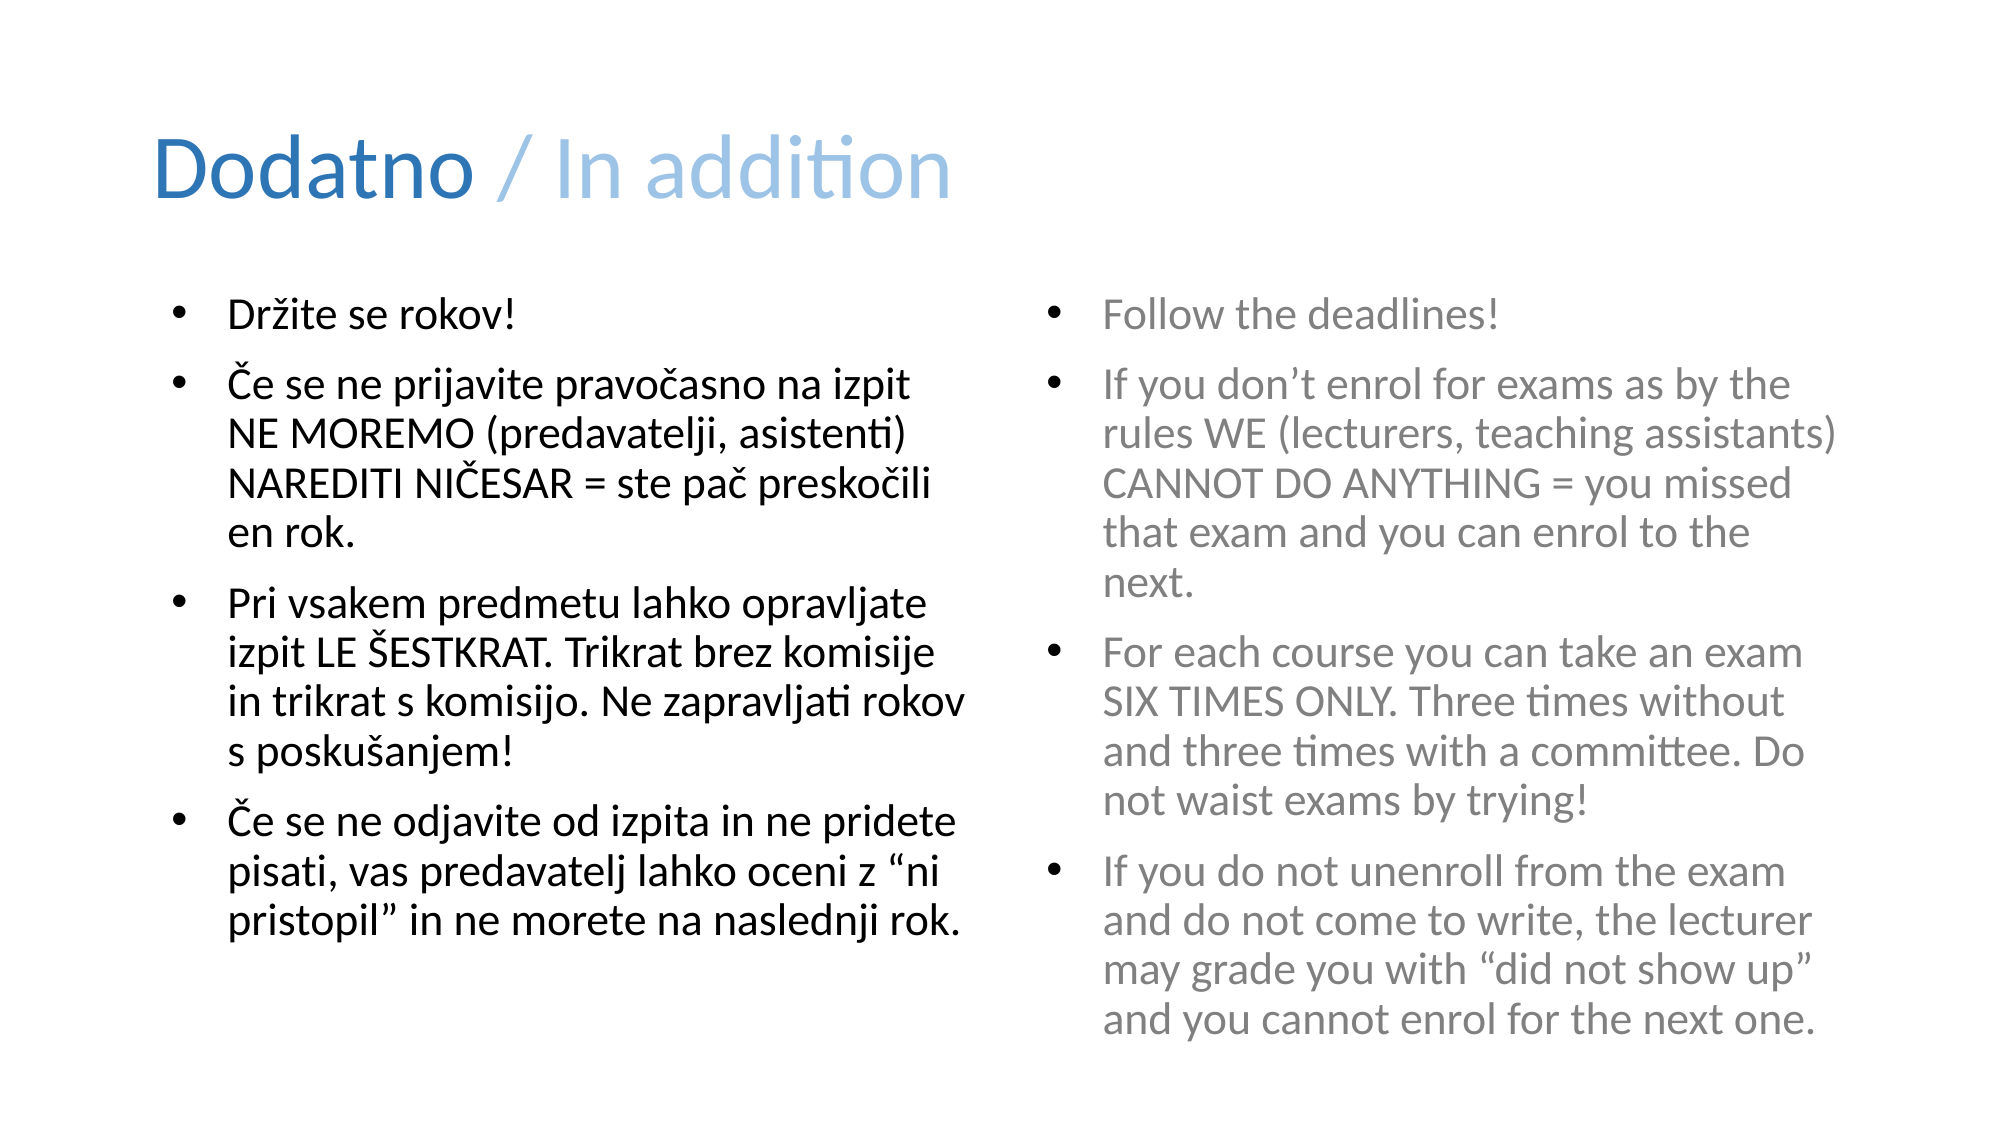

# Dodatno / In addition
Držite se rokov!
Če se ne prijavite pravočasno na izpit NE MOREMO (predavatelji, asistenti) NAREDITI NIČESAR = ste pač preskočili en rok.
Pri vsakem predmetu lahko opravljate izpit LE ŠESTKRAT. Trikrat brez komisije in trikrat s komisijo. Ne zapravljati rokov s poskušanjem!
Če se ne odjavite od izpita in ne pridete pisati, vas predavatelj lahko oceni z “ni pristopil” in ne morete na naslednji rok.
Follow the deadlines!
If you don’t enrol for exams as by the rules WE (lecturers, teaching assistants) CANNOT DO ANYTHING = you missed that exam and you can enrol to the next.
For each course you can take an exam SIX TIMES ONLY. Three times without and three times with a committee. Do not waist exams by trying!
If you do not unenroll from the exam and do not come to write, the lecturer may grade you with “did not show up” and you cannot enrol for the next one.